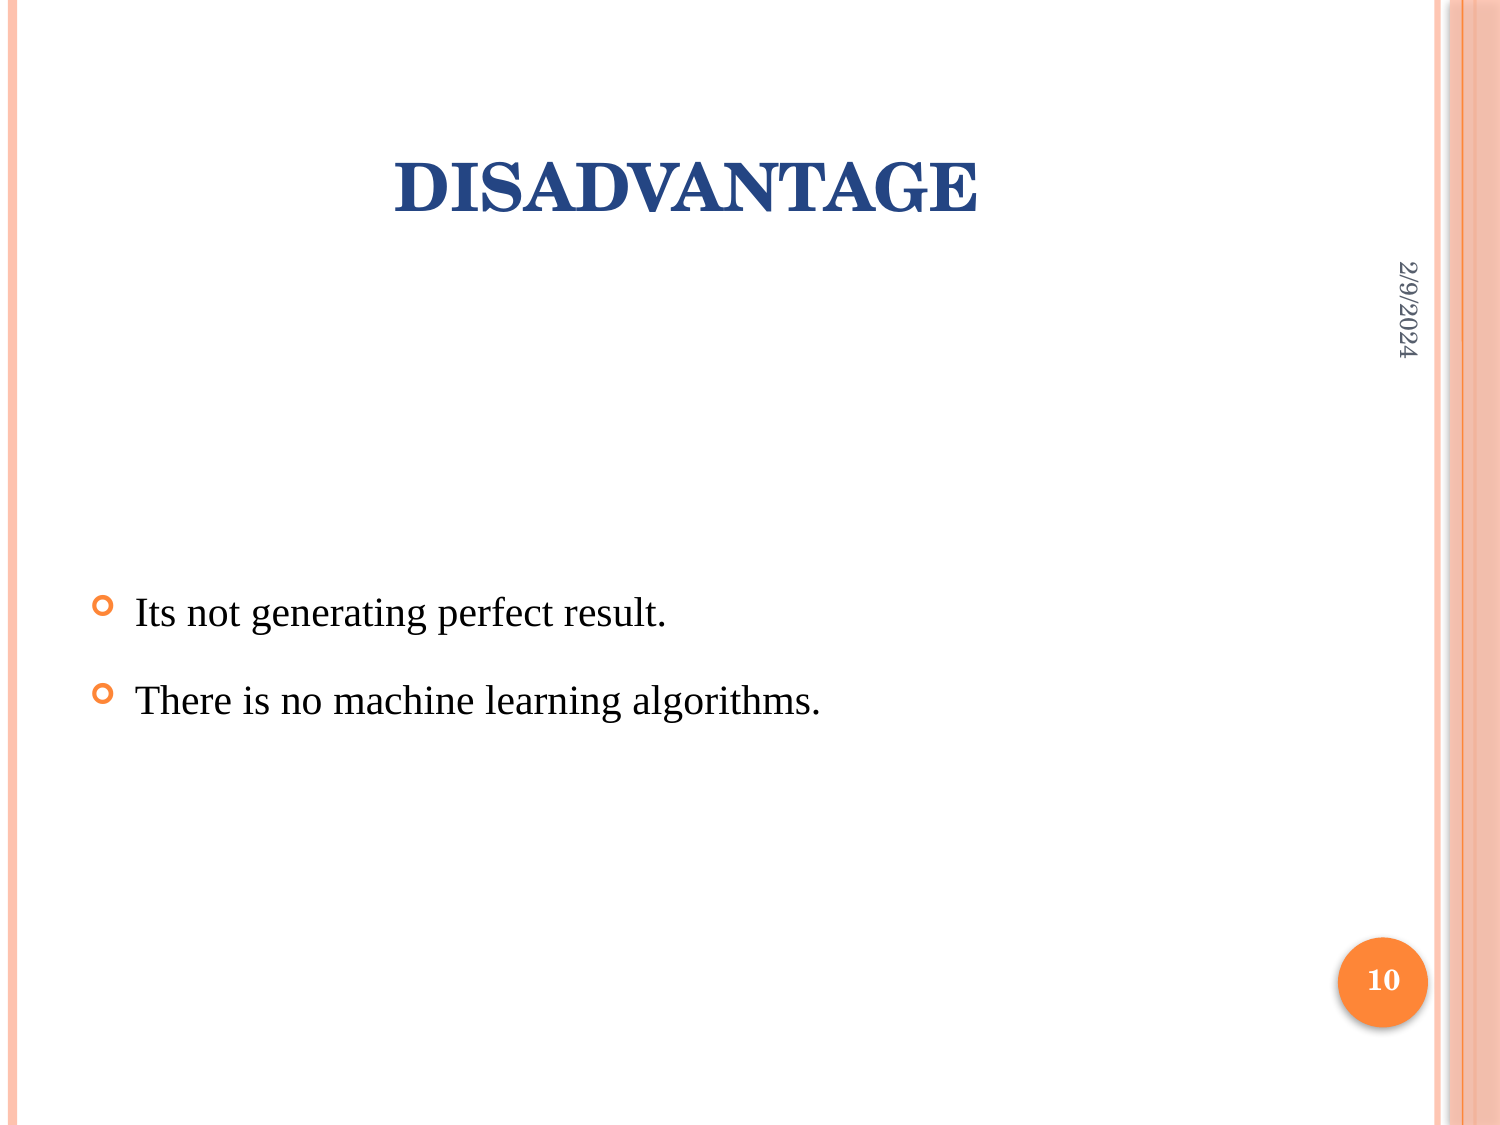

# Disadvantage
2/9/2024

Its not generating perfect result.
There is no machine learning algorithms.
10